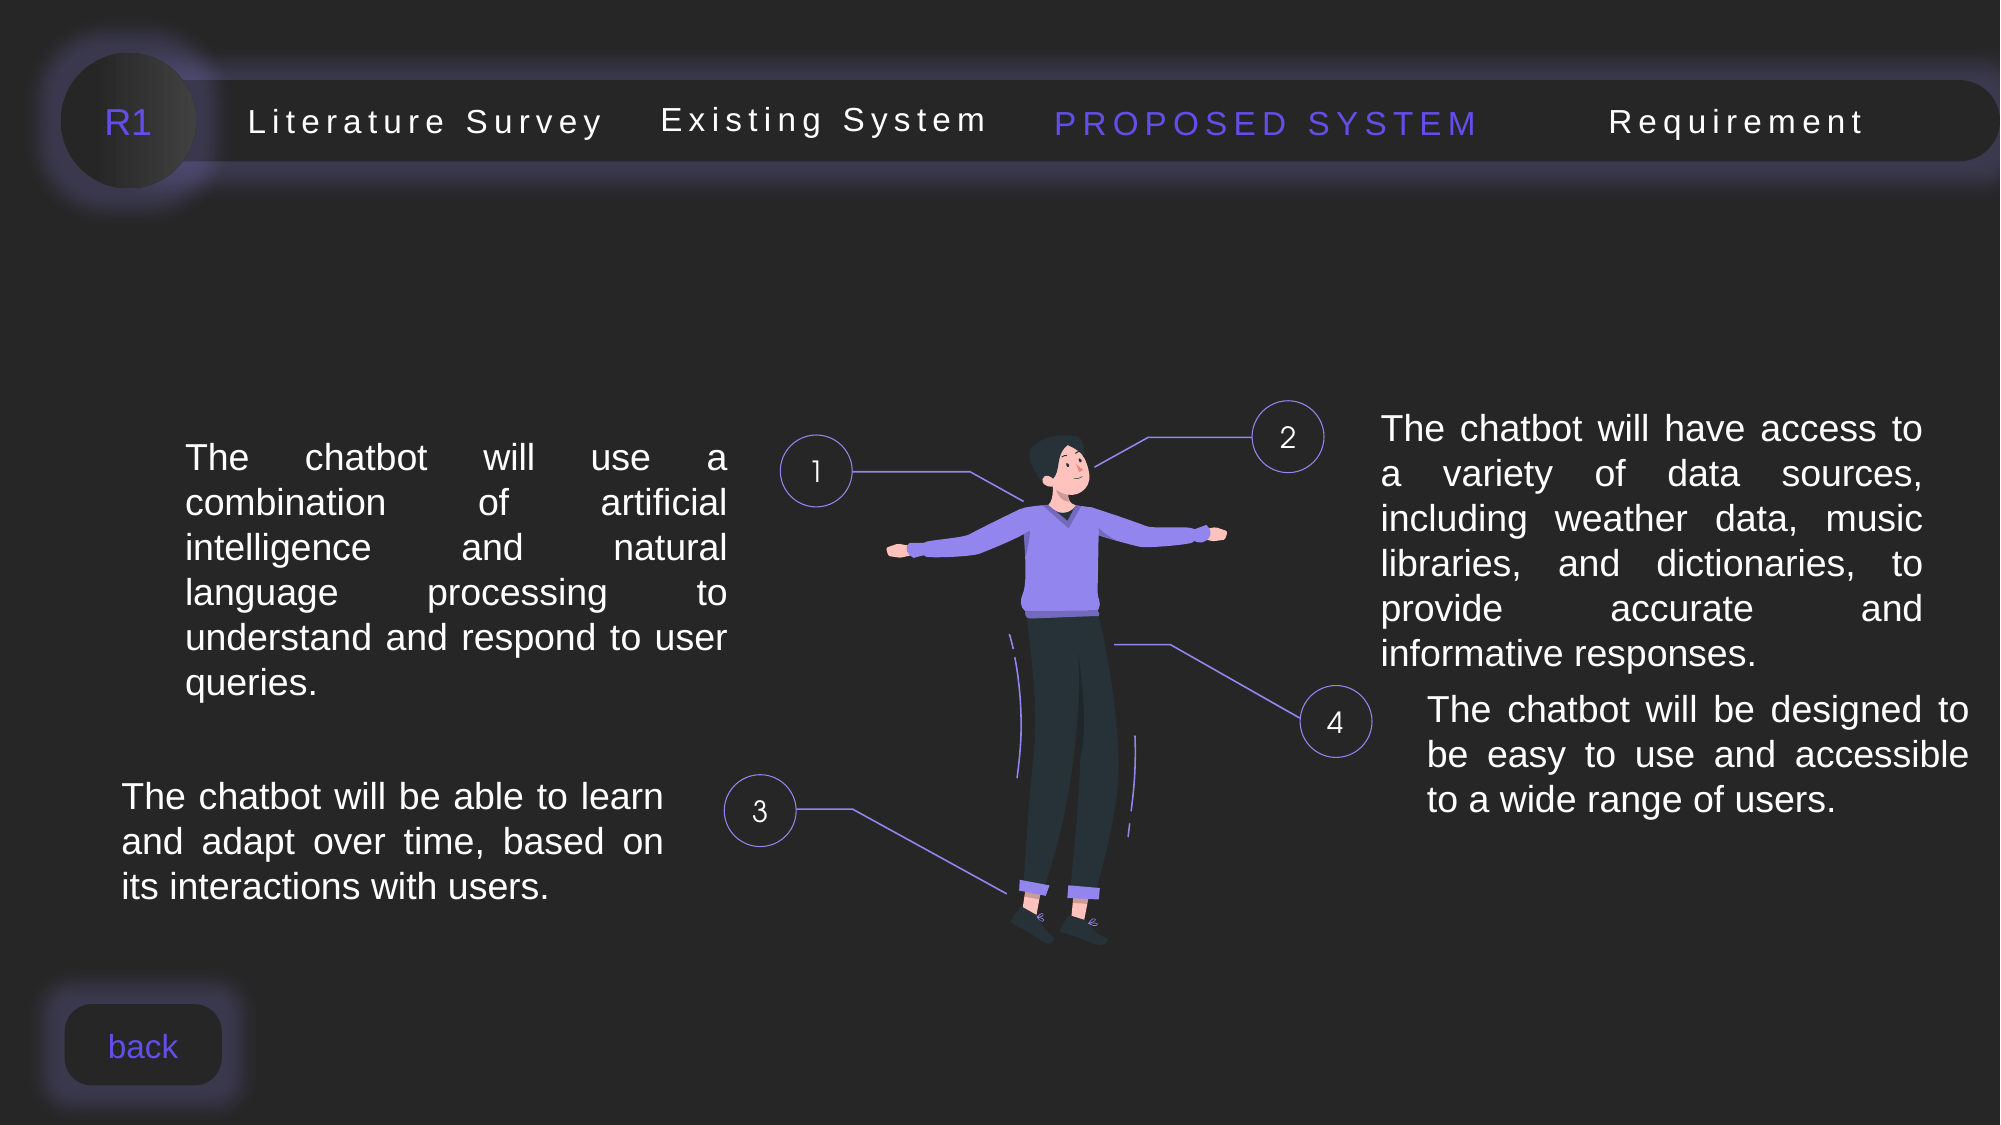

R1

Existing System

Literature Survey
Requirement
PROPOSED SYSTEM
The chatbot will have access to a variety of data sources, including weather data, music libraries, and dictionaries, to provide accurate and informative responses.

2
The chatbot will use a combination of artificial intelligence and natural language processing to understand and respond to user queries.
1

The chatbot will be designed to be easy to use and accessible to a wide range of users.
4
The chatbot will be able to learn and adapt over time, based on its interactions with users.
3

back